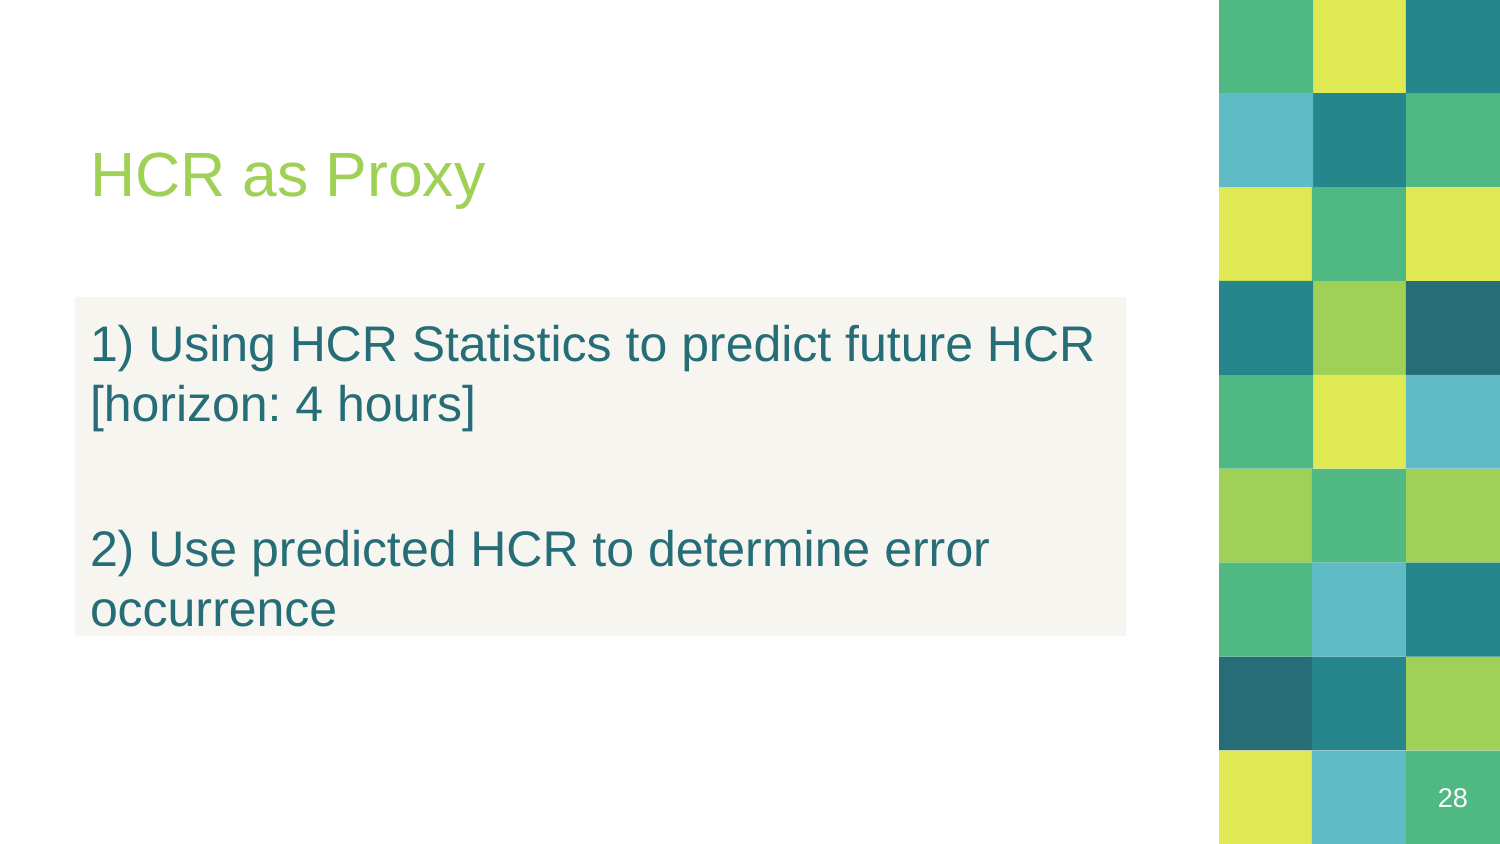

# HCR as Proxy
1) Using HCR Statistics to predict future HCR [horizon: 4 hours]

2) Use predicted HCR to determine error occurrence
28